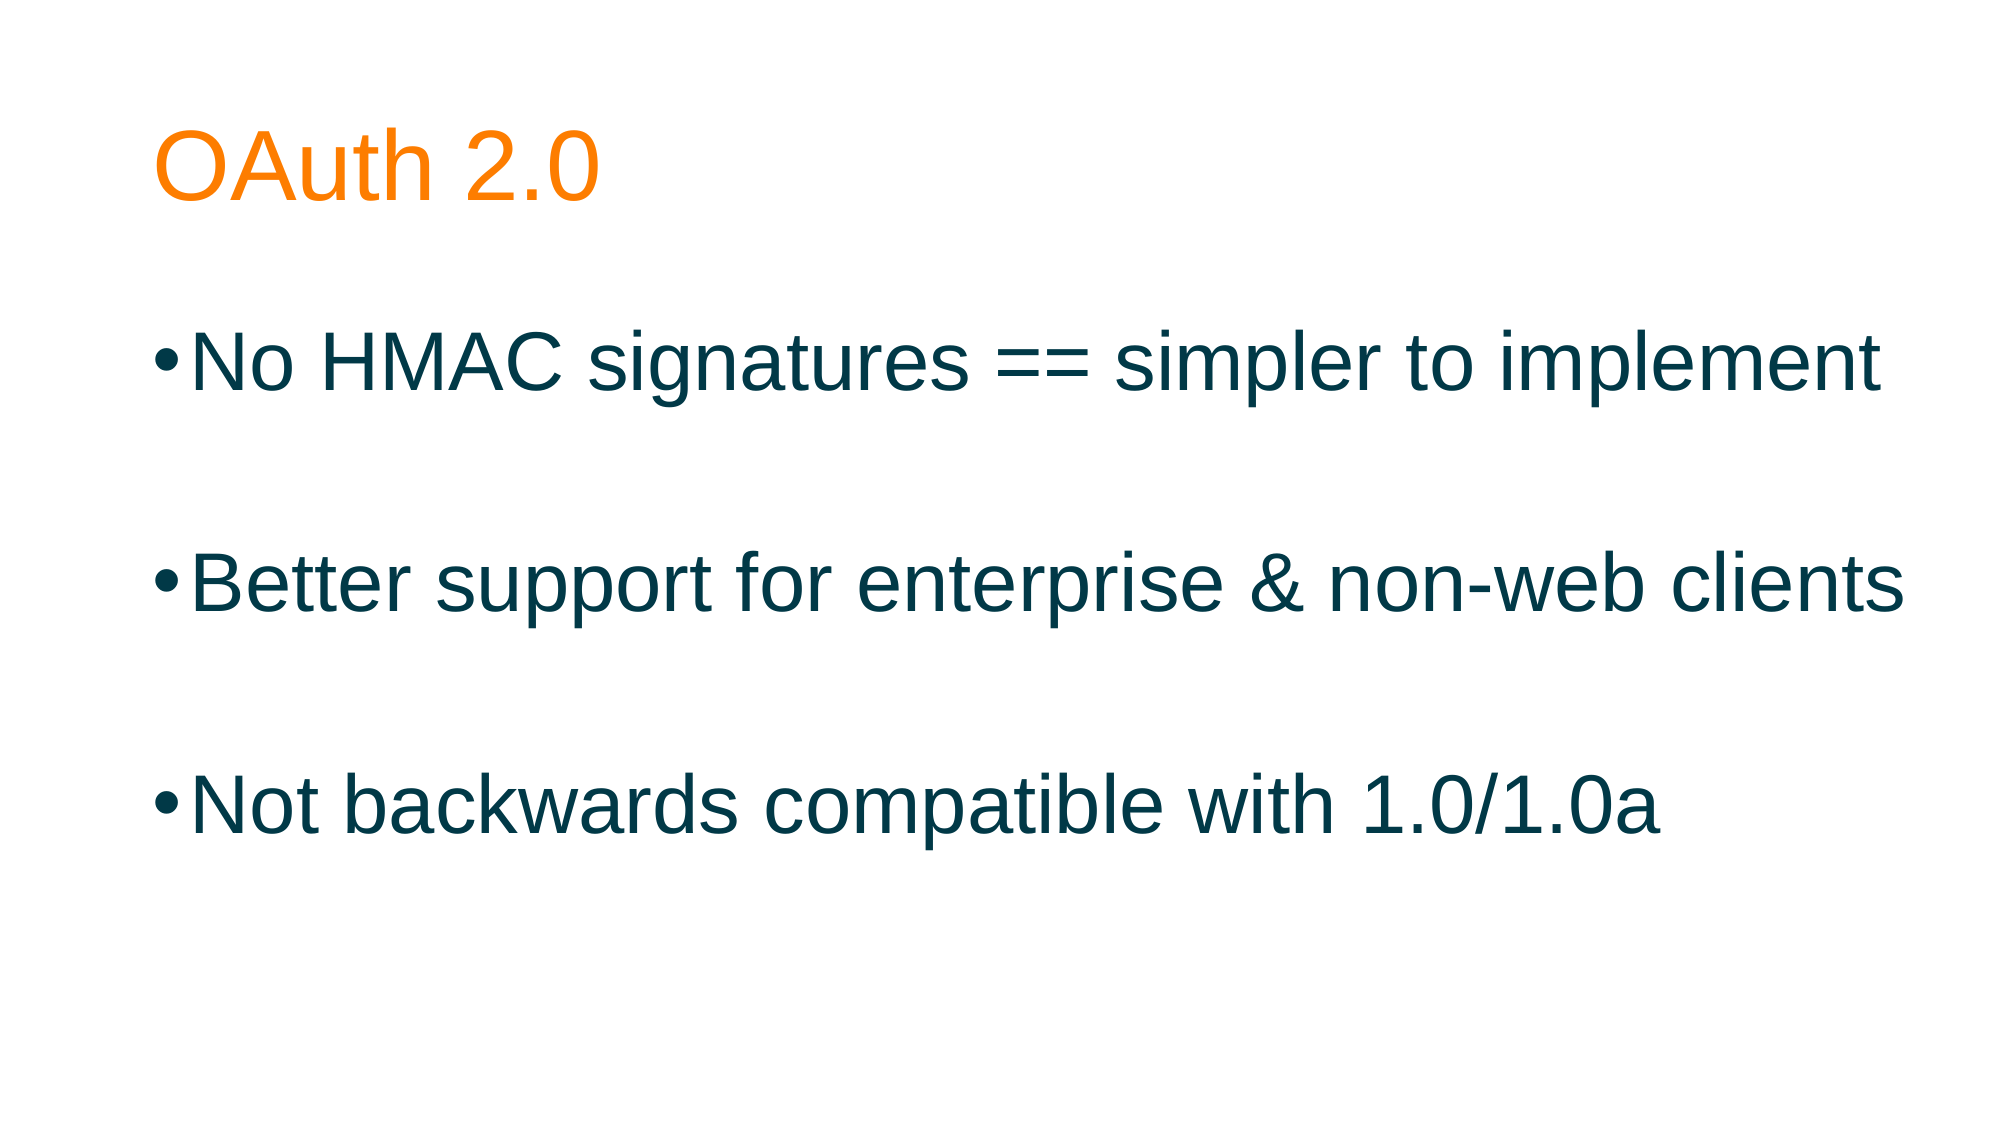

# OAuth 2.0
No HMAC signatures == simpler to implement

Better support for enterprise & non-web clients

Not backwards compatible with 1.0/1.0a